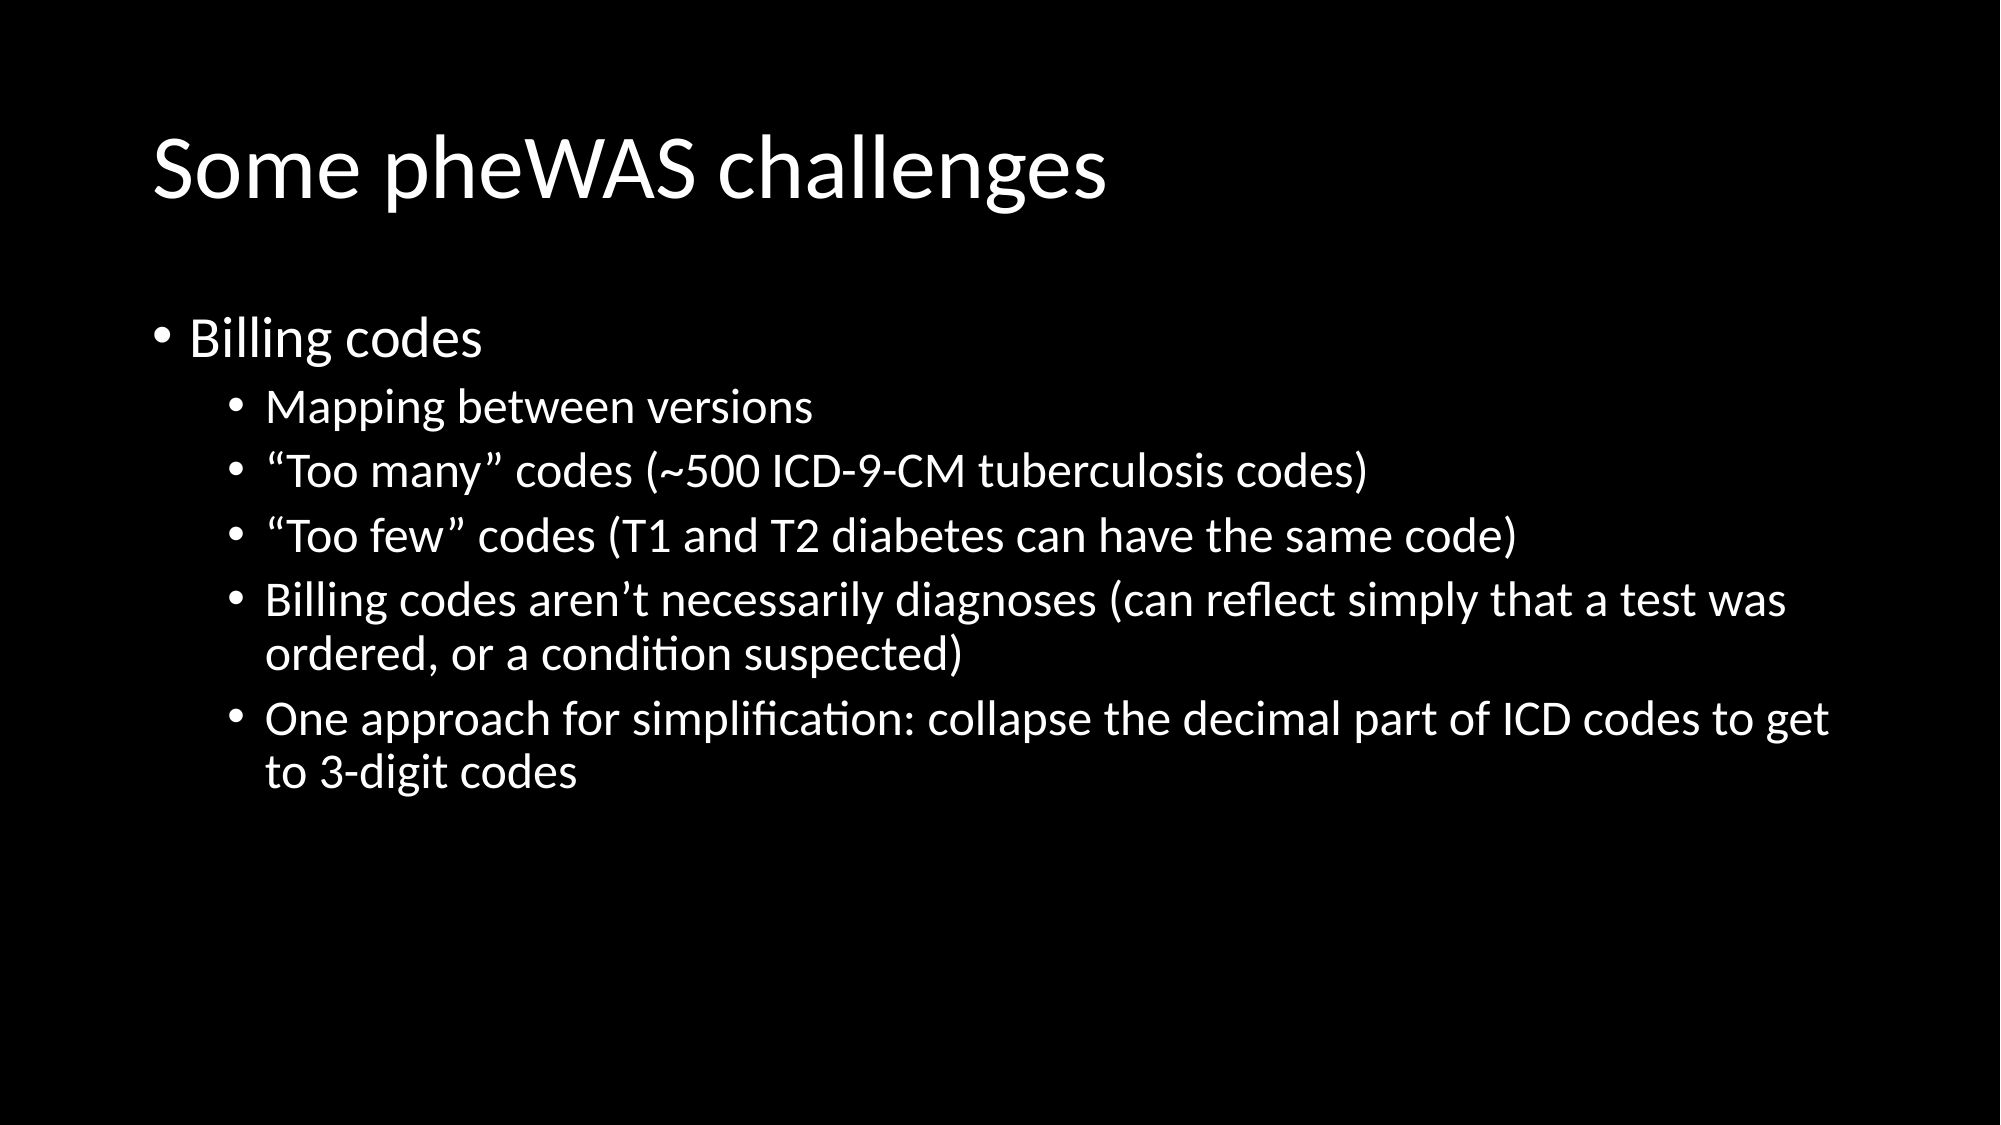

# Some pheWAS challenges
Billing codes
Mapping between versions
“Too many” codes (~500 ICD-9-CM tuberculosis codes)
“Too few” codes (T1 and T2 diabetes can have the same code)
Billing codes aren’t necessarily diagnoses (can reflect simply that a test was ordered, or a condition suspected)
One approach for simplification: collapse the decimal part of ICD codes to get to 3-digit codes